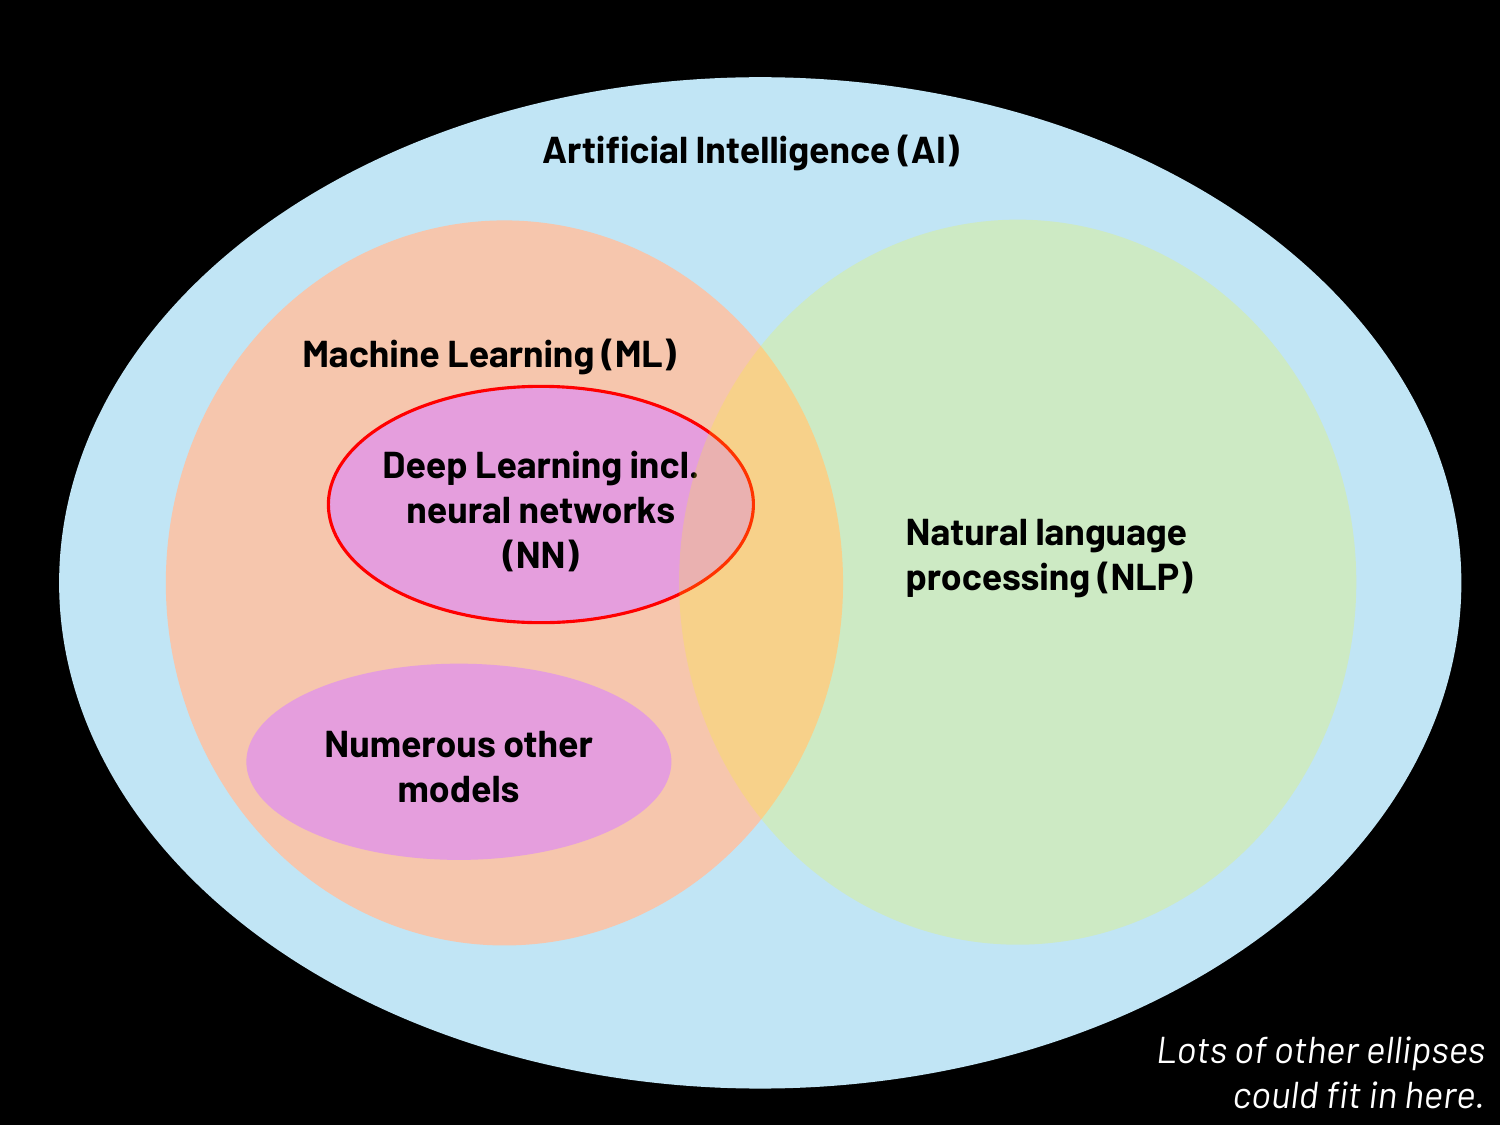

A
Artificial Intelligence (AI)

Machine Learning (ML)

Deep Learning incl. neural networks (NN)
Natural language processing (NLP)

Numerous other models
Lots of other ellipses could fit in here.